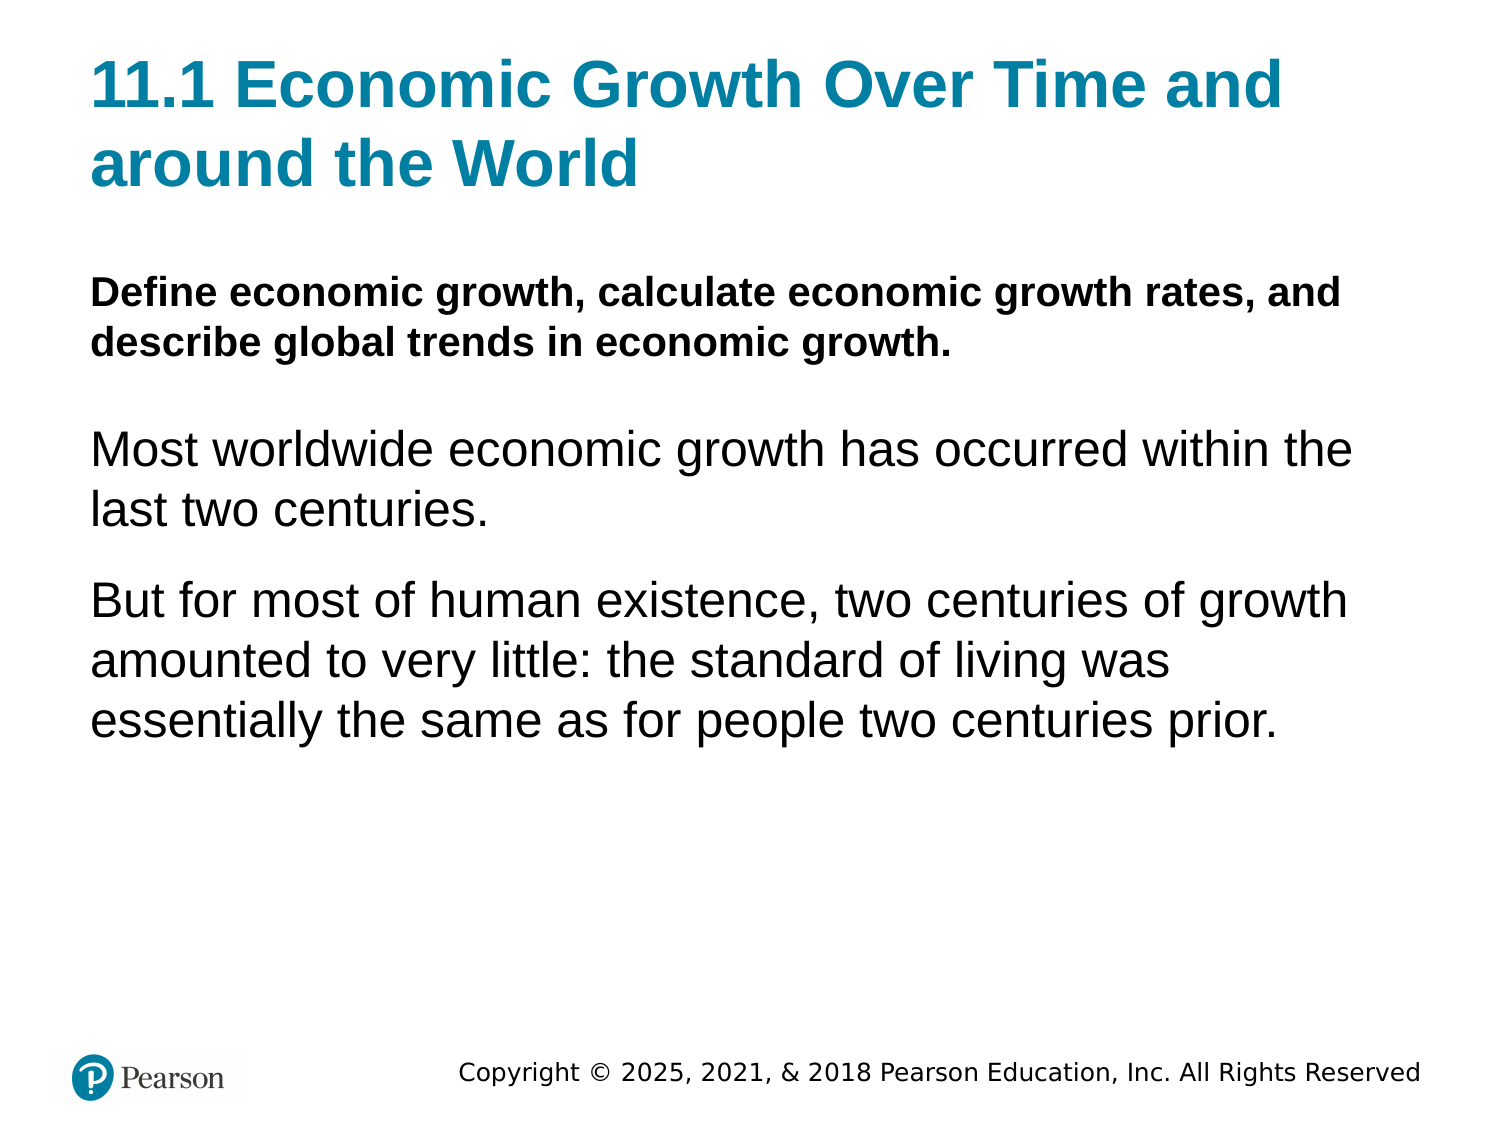

# 11.1 Economic Growth Over Time and around the World
Define economic growth, calculate economic growth rates, and describe global trends in economic growth.
Most worldwide economic growth has occurred within the last two centuries.
But for most of human existence, two centuries of growth amounted to very little: the standard of living was essentially the same as for people two centuries prior.